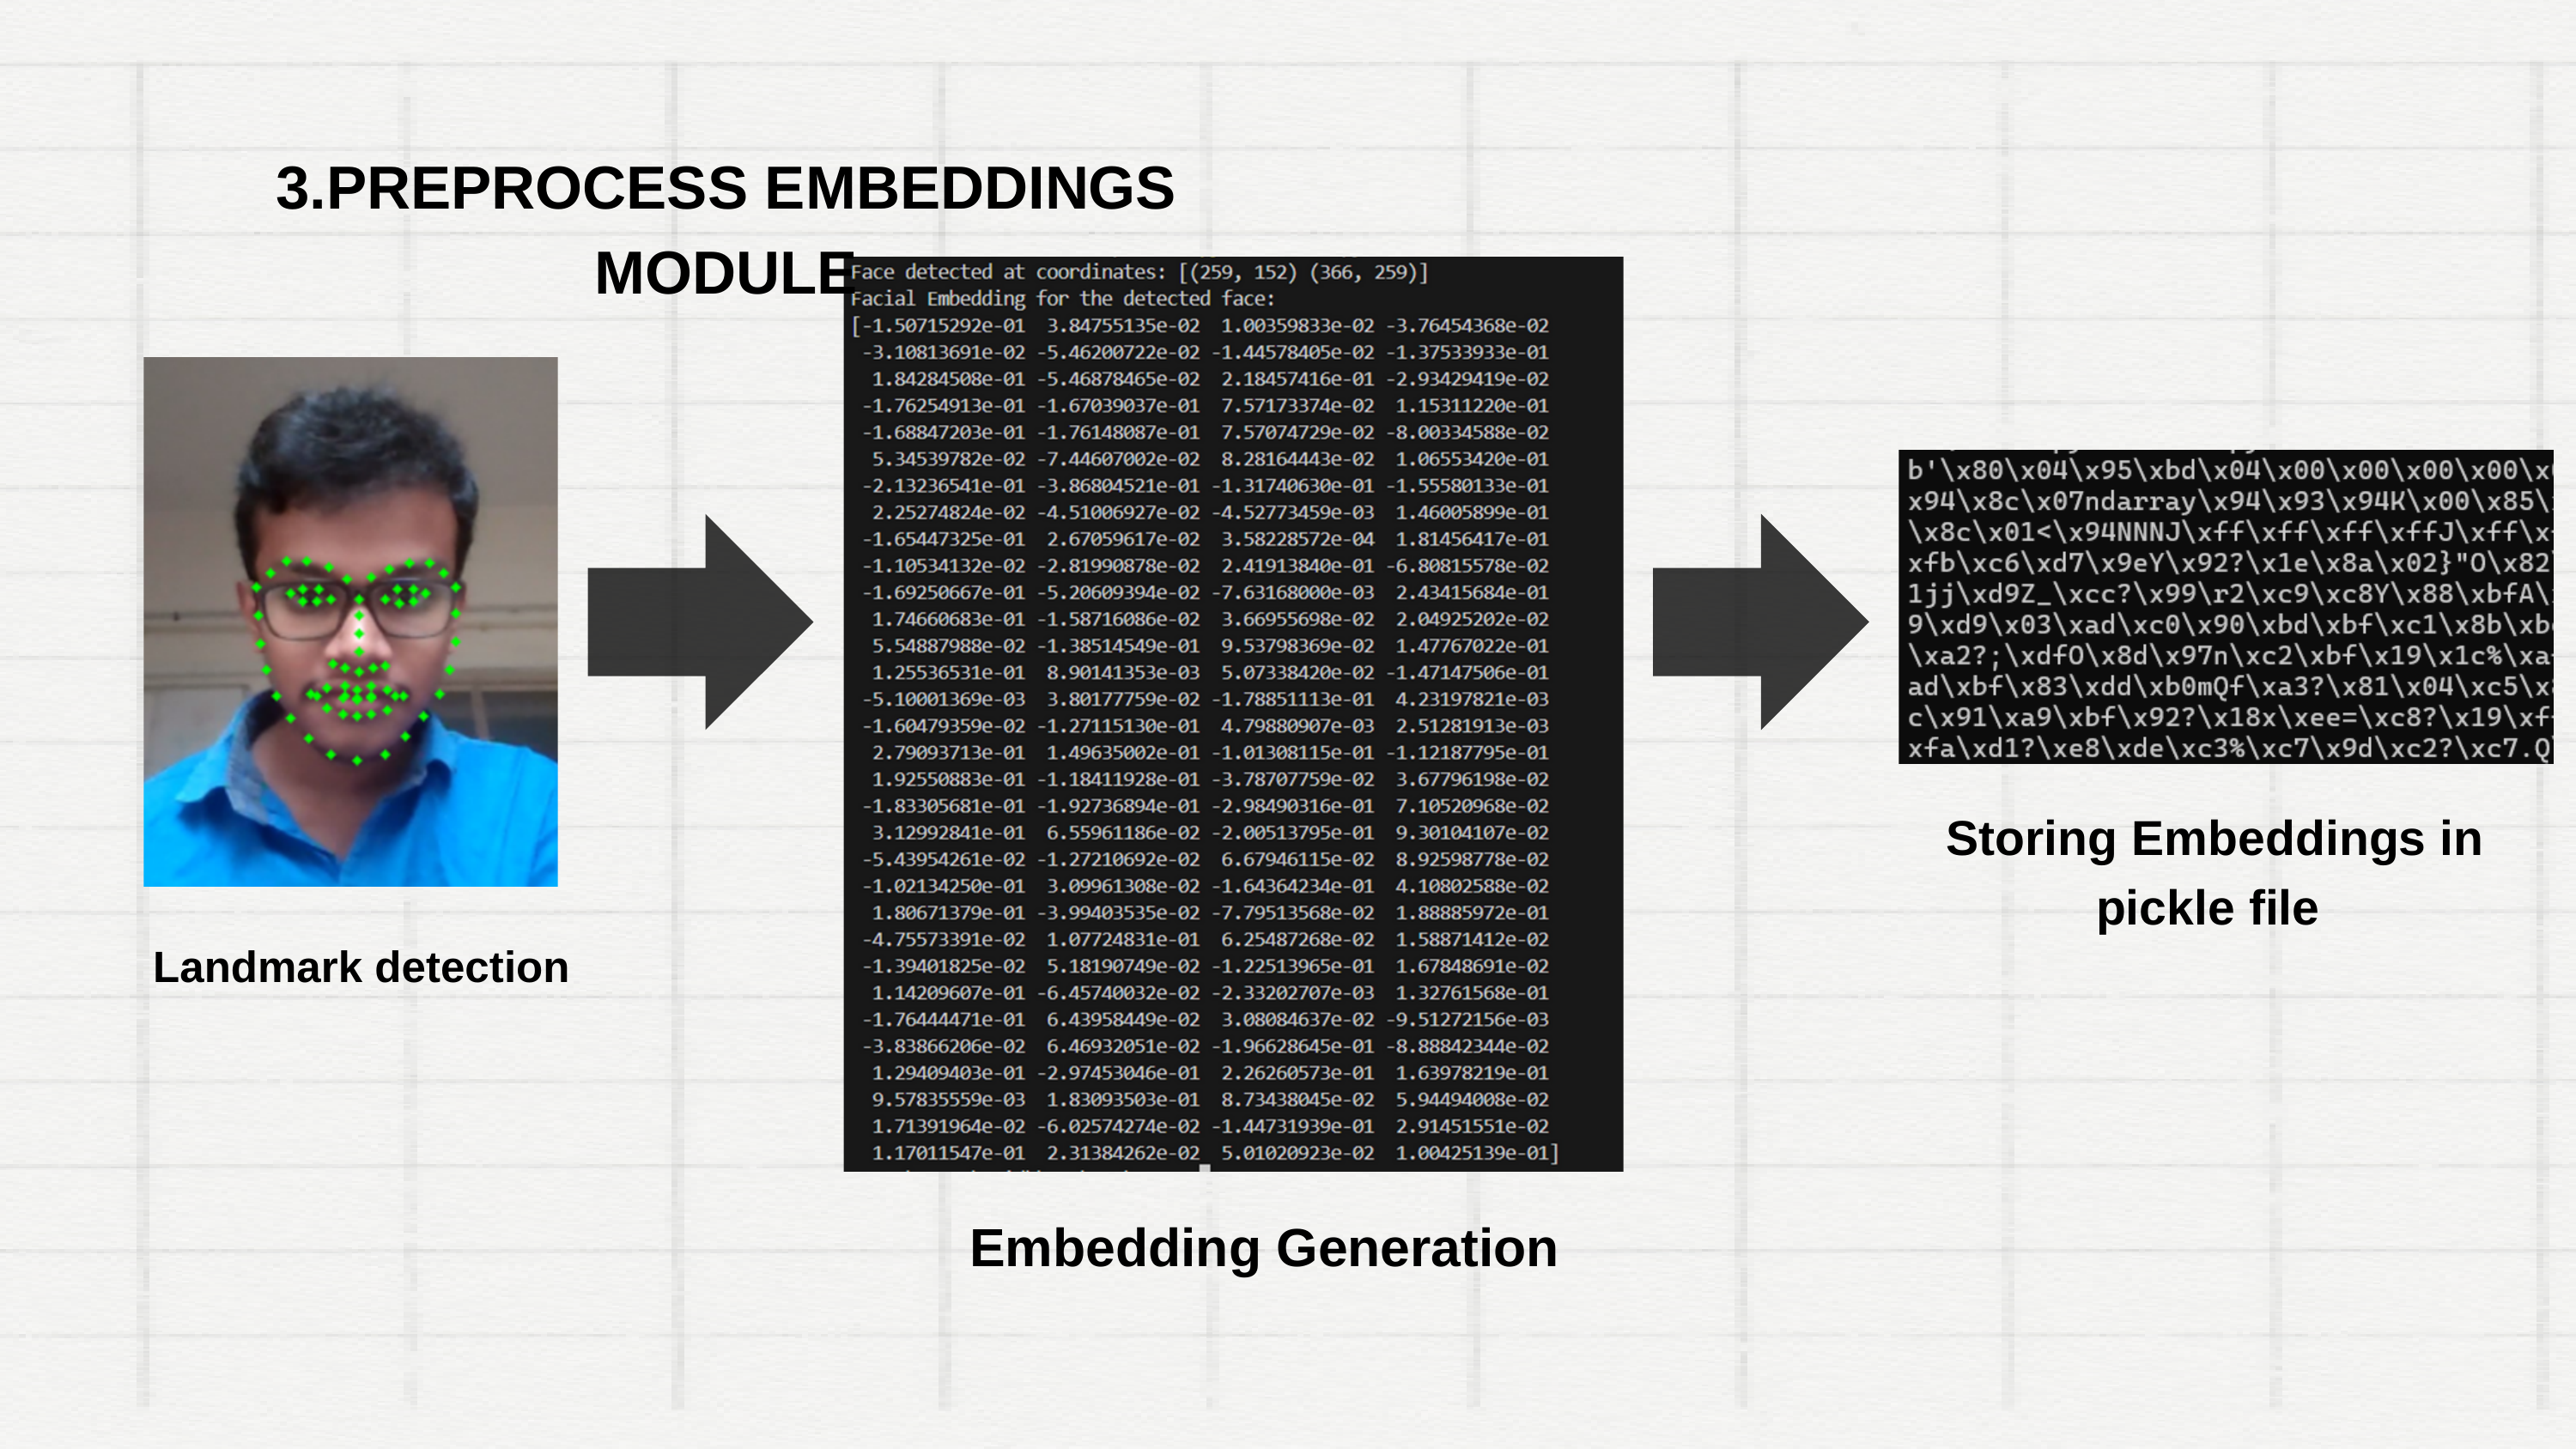

3.PREPROCESS EMBEDDINGS MODULE

Storing Embeddings in pickle file
Landmark detection
Embedding Generation